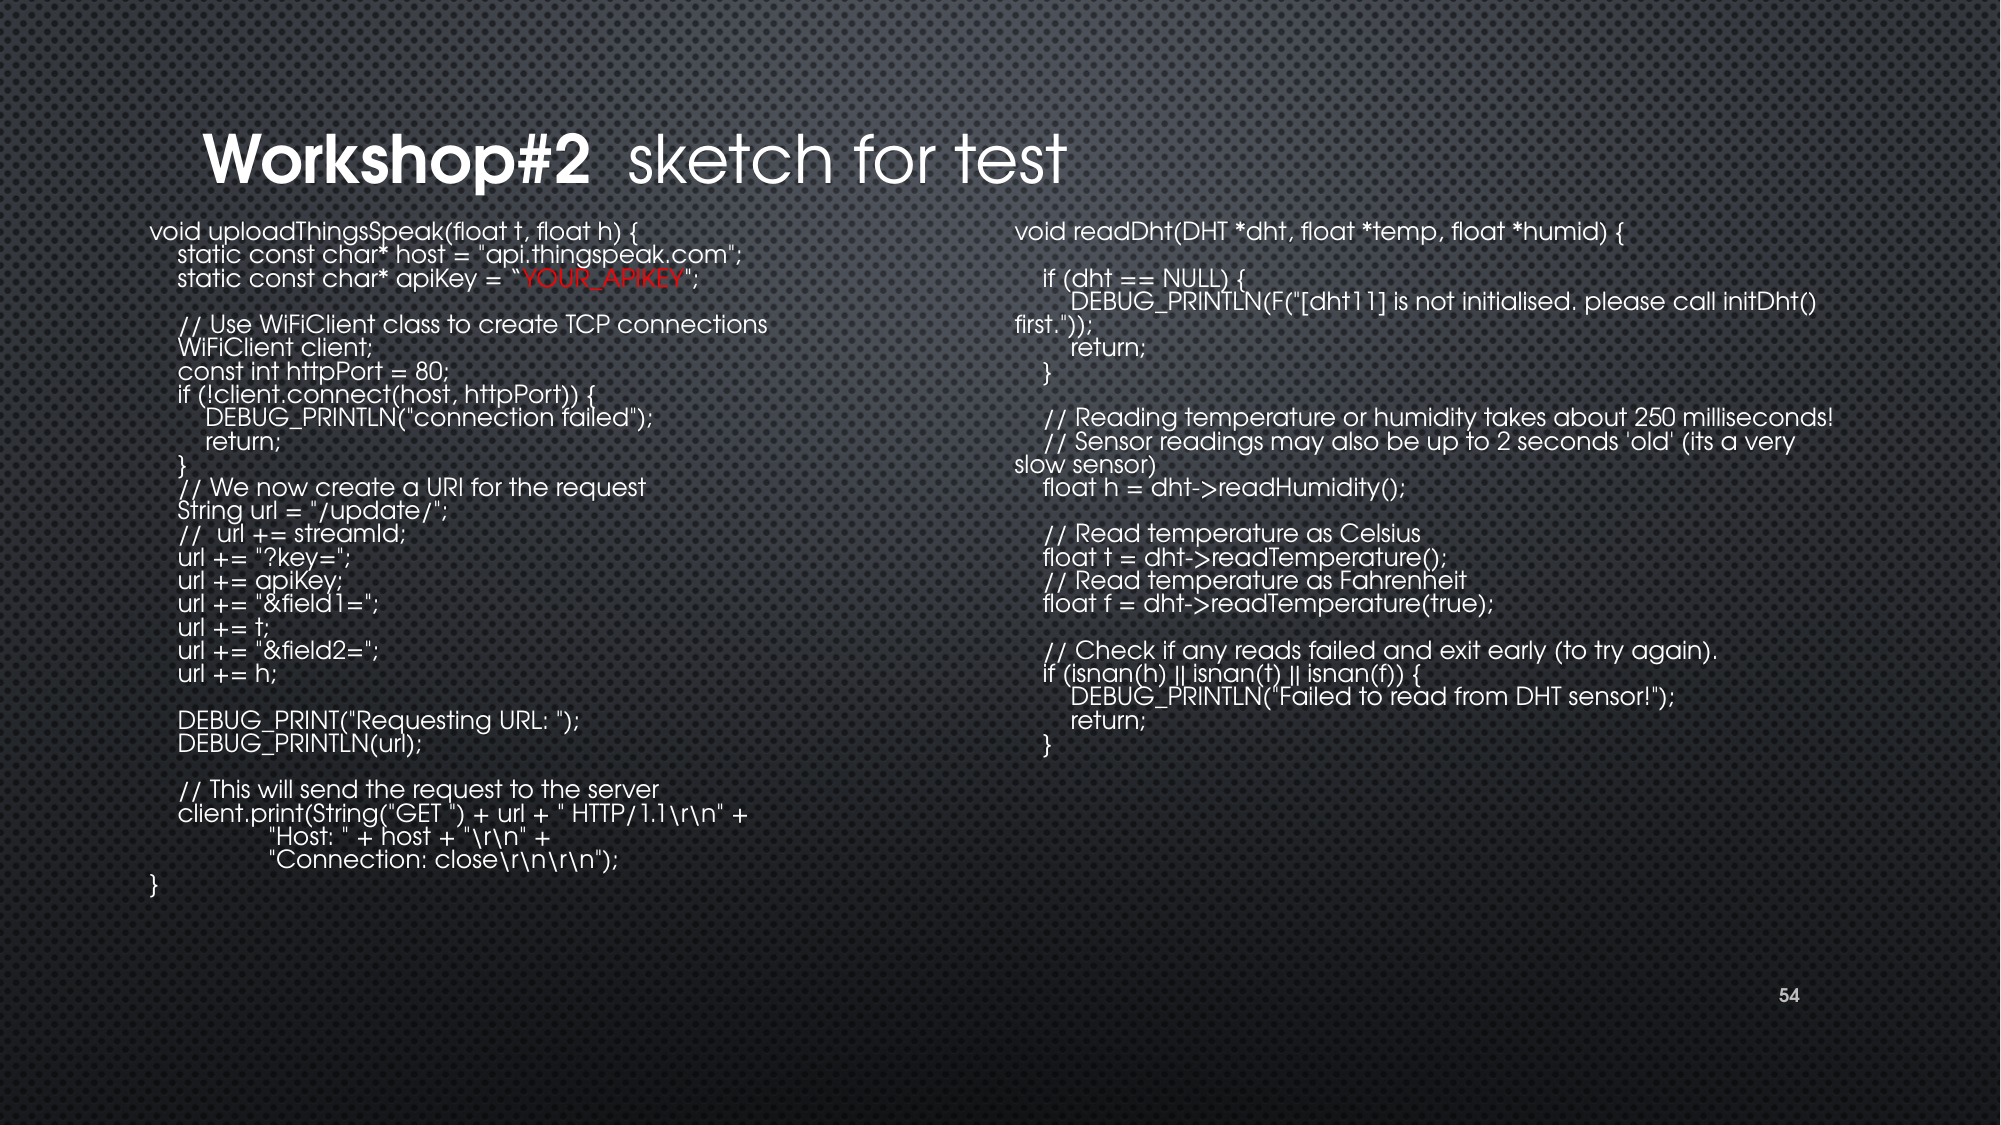

# Workshop#2  sketch for test
| void uploadThingsSpeak(float t, float h) { static const char\* host = "api.thingspeak.com"; static const char\* apiKey = “YOUR\_APIKEY"; // Use WiFiClient class to create TCP connections WiFiClient client; const int httpPort = 80; if (!client.connect(host, httpPort)) { DEBUG\_PRINTLN("connection failed"); return; } // We now create a URI for the request String url = "/update/"; // url += streamId; url += "?key="; url += apiKey; url += "&field1="; url += t; url += "&field2="; url += h; DEBUG\_PRINT("Requesting URL: "); DEBUG\_PRINTLN(url); // This will send the request to the server client.print(String("GET ") + url + " HTTP/1.1\r\n" + "Host: " + host + "\r\n" + "Connection: close\r\n\r\n"); } | void readDht(DHT \*dht, float \*temp, float \*humid) { if (dht == NULL) { DEBUG\_PRINTLN(F("[dht11] is not initialised. please call initDht() first.")); return; } // Reading temperature or humidity takes about 250 milliseconds! // Sensor readings may also be up to 2 seconds 'old' (its a very slow sensor) float h = dht->readHumidity(); // Read temperature as Celsius float t = dht->readTemperature(); // Read temperature as Fahrenheit float f = dht->readTemperature(true); // Check if any reads failed and exit early (to try again). if (isnan(h) || isnan(t) || isnan(f)) { DEBUG\_PRINTLN("Failed to read from DHT sensor!"); return; } |
| --- | --- |
54